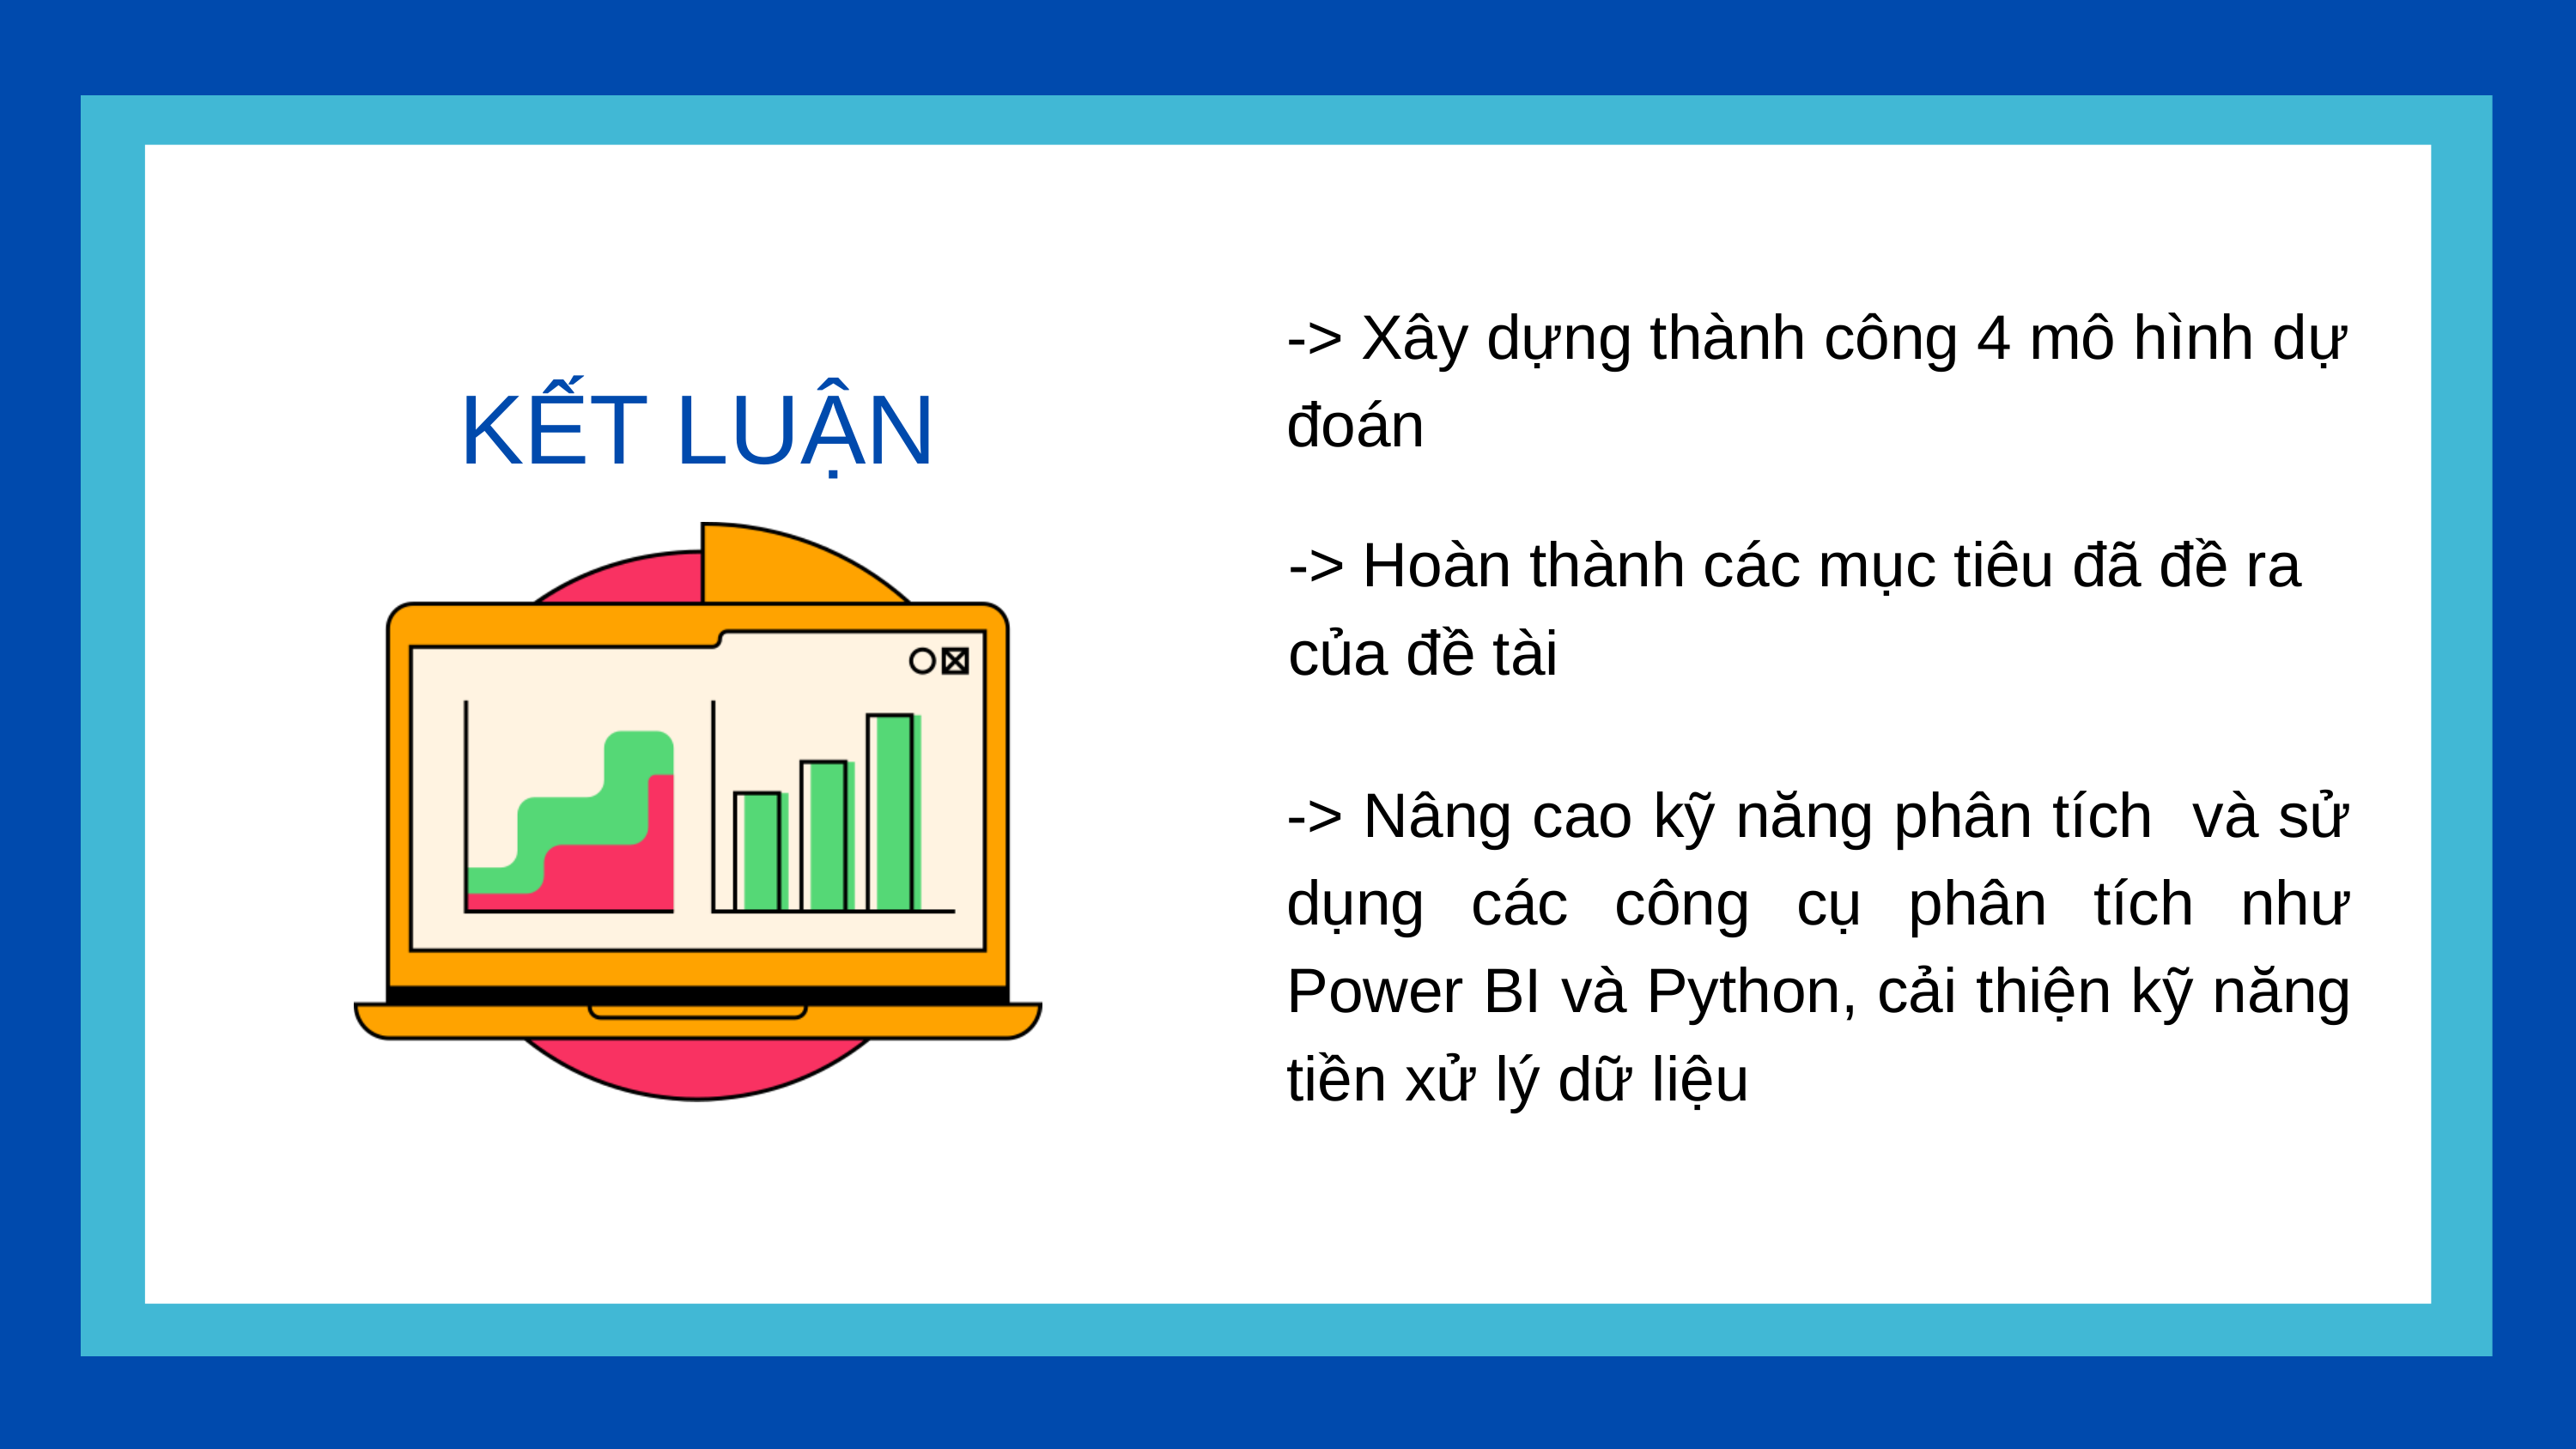

-> Xây dựng thành công 4 mô hình dự đoán
KẾT LUẬN
-> Hoàn thành các mục tiêu đã đề ra của đề tài

-> Nâng cao kỹ năng phân tích  và sử dụng các công cụ phân tích như Power BI và Python, cải thiện kỹ năng tiền xử lý dữ liệu